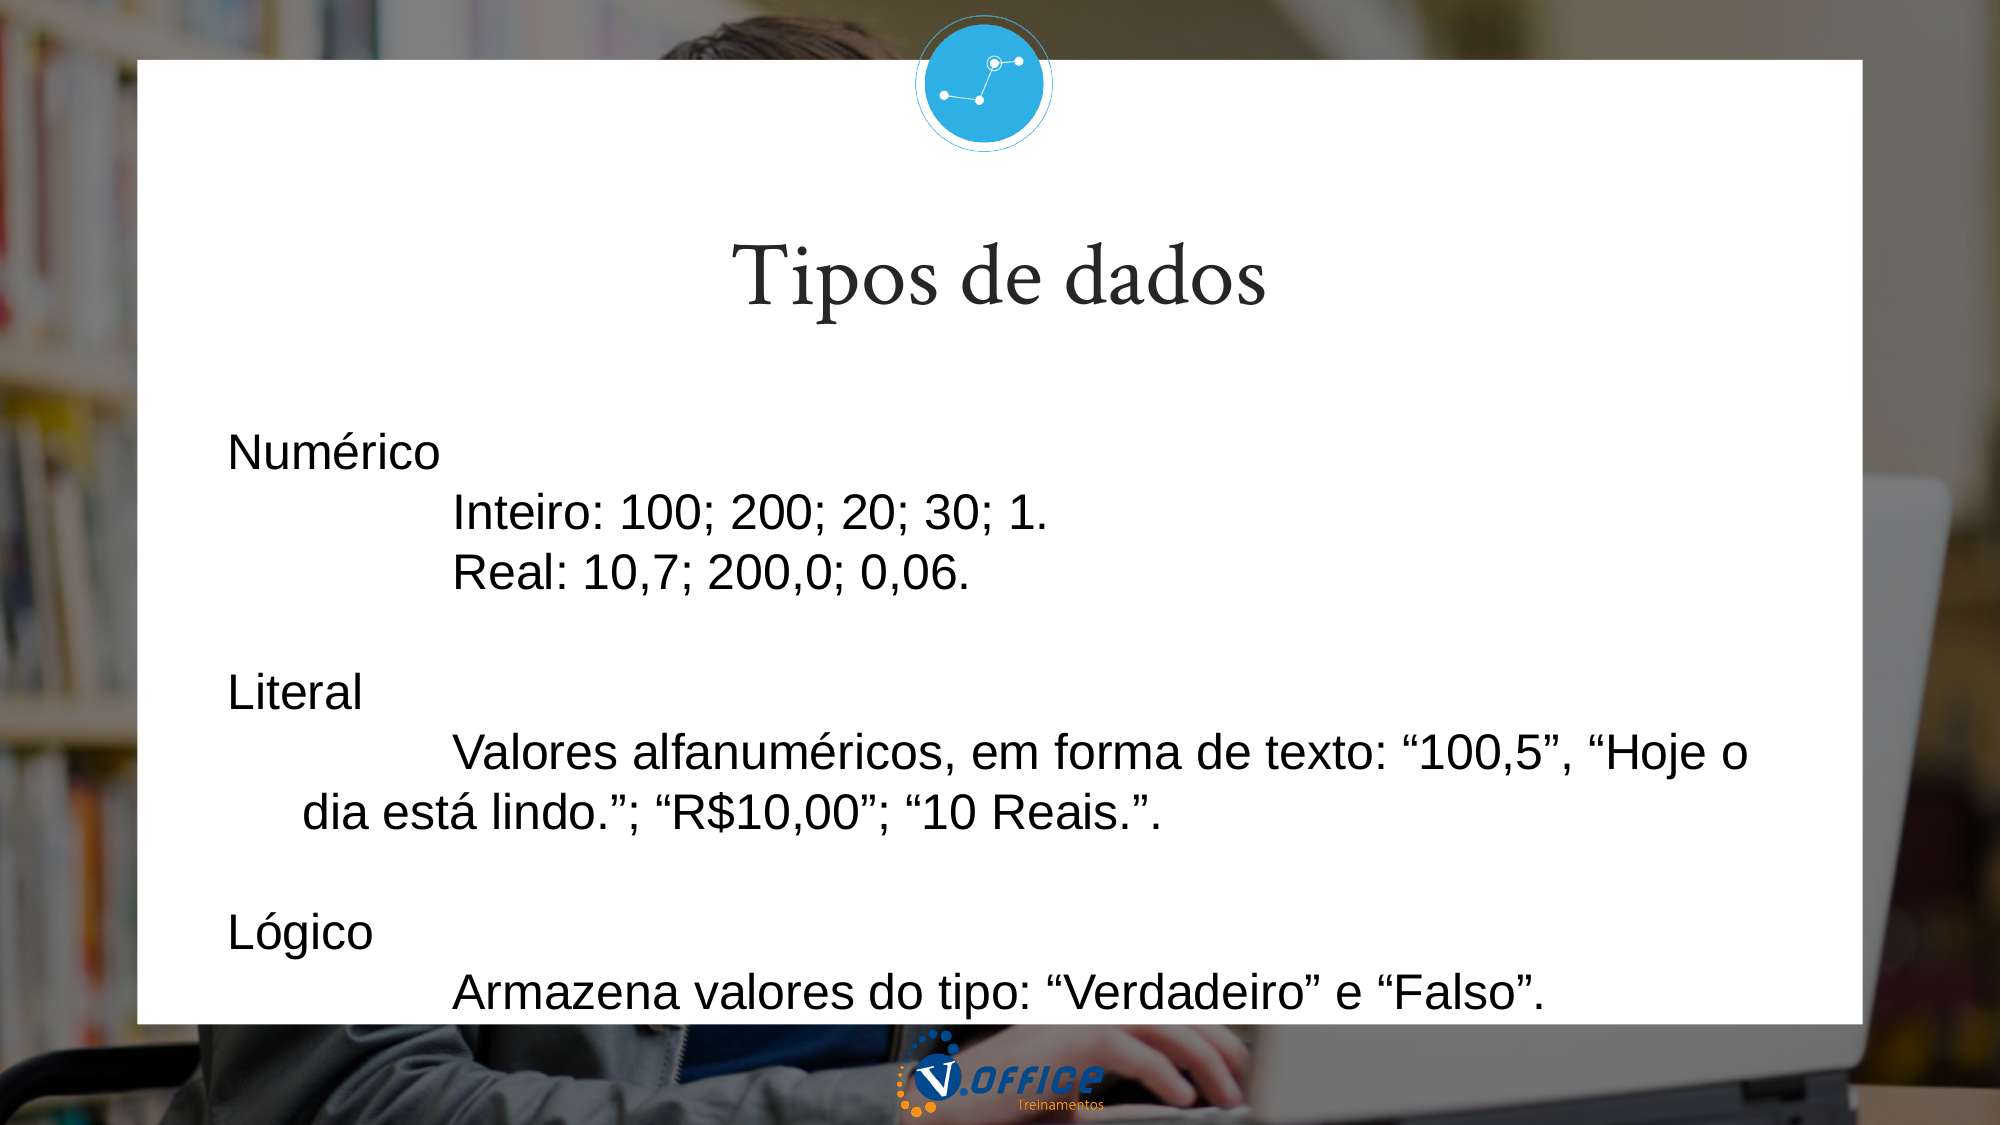

Tipos de dados
Numérico
	Inteiro: 100; 200; 20; 30; 1.
	Real: 10,7; 200,0; 0,06.

Literal
	Valores alfanuméricos, em forma de texto: “100,5”, “Hoje o dia está lindo.”; “R$10,00”; “10 Reais.”.

Lógico
	Armazena valores do tipo: “Verdadeiro” e “Falso”.